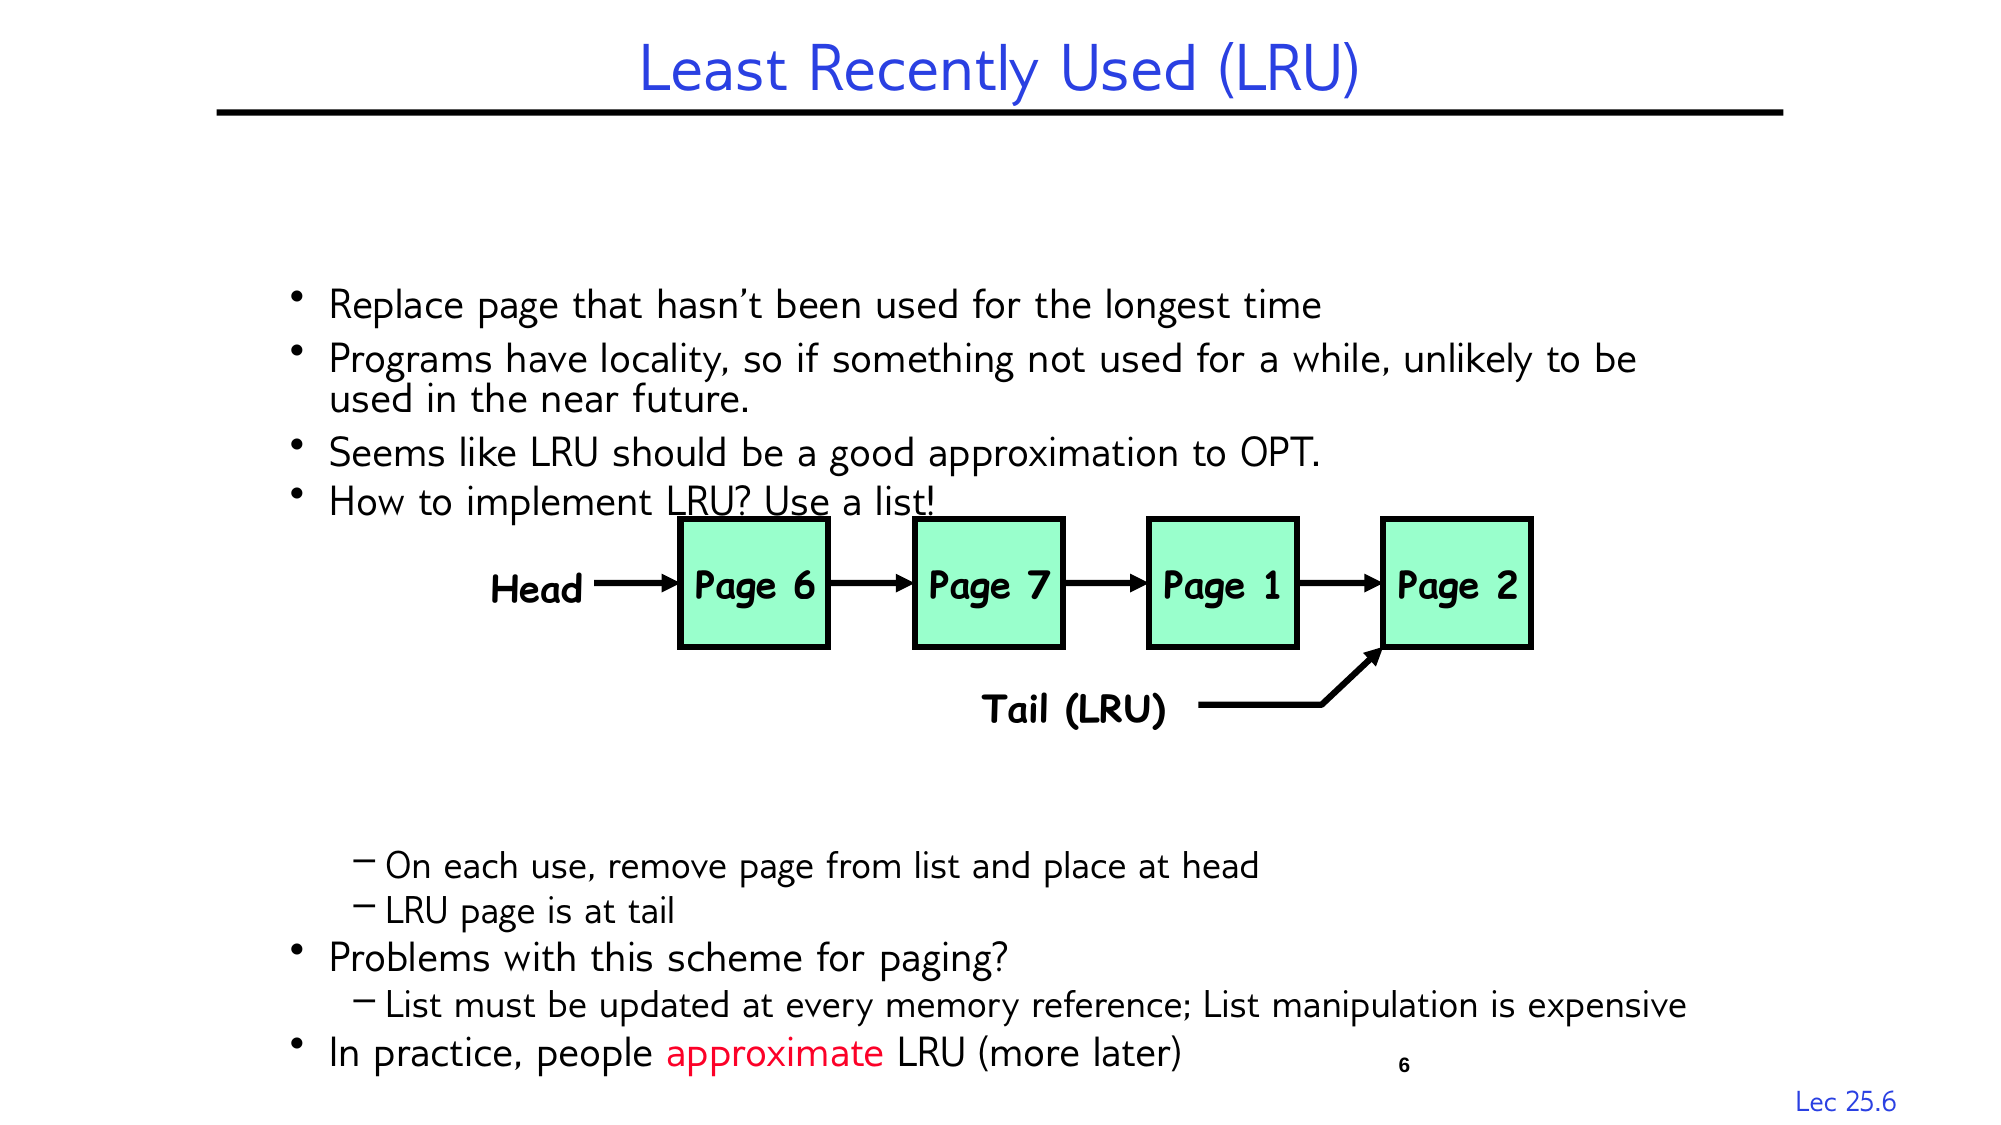

# Least Recently Used (LRU)
Replace page that hasn’t been used for the longest time
Programs have locality, so if something not used for a while, unlikely to be used in the near future.
Seems like LRU should be a good approximation to OPT.
How to implement LRU? Use a list!

On each use, remove page from list and place at head
LRU page is at tail
Problems with this scheme for paging?
List must be updated at every memory reference; List manipulation is expensive
In practice, people approximate LRU (more later)
Page 6
Page 7
Page 1
Page 2
Head

Tail (LRU)
6